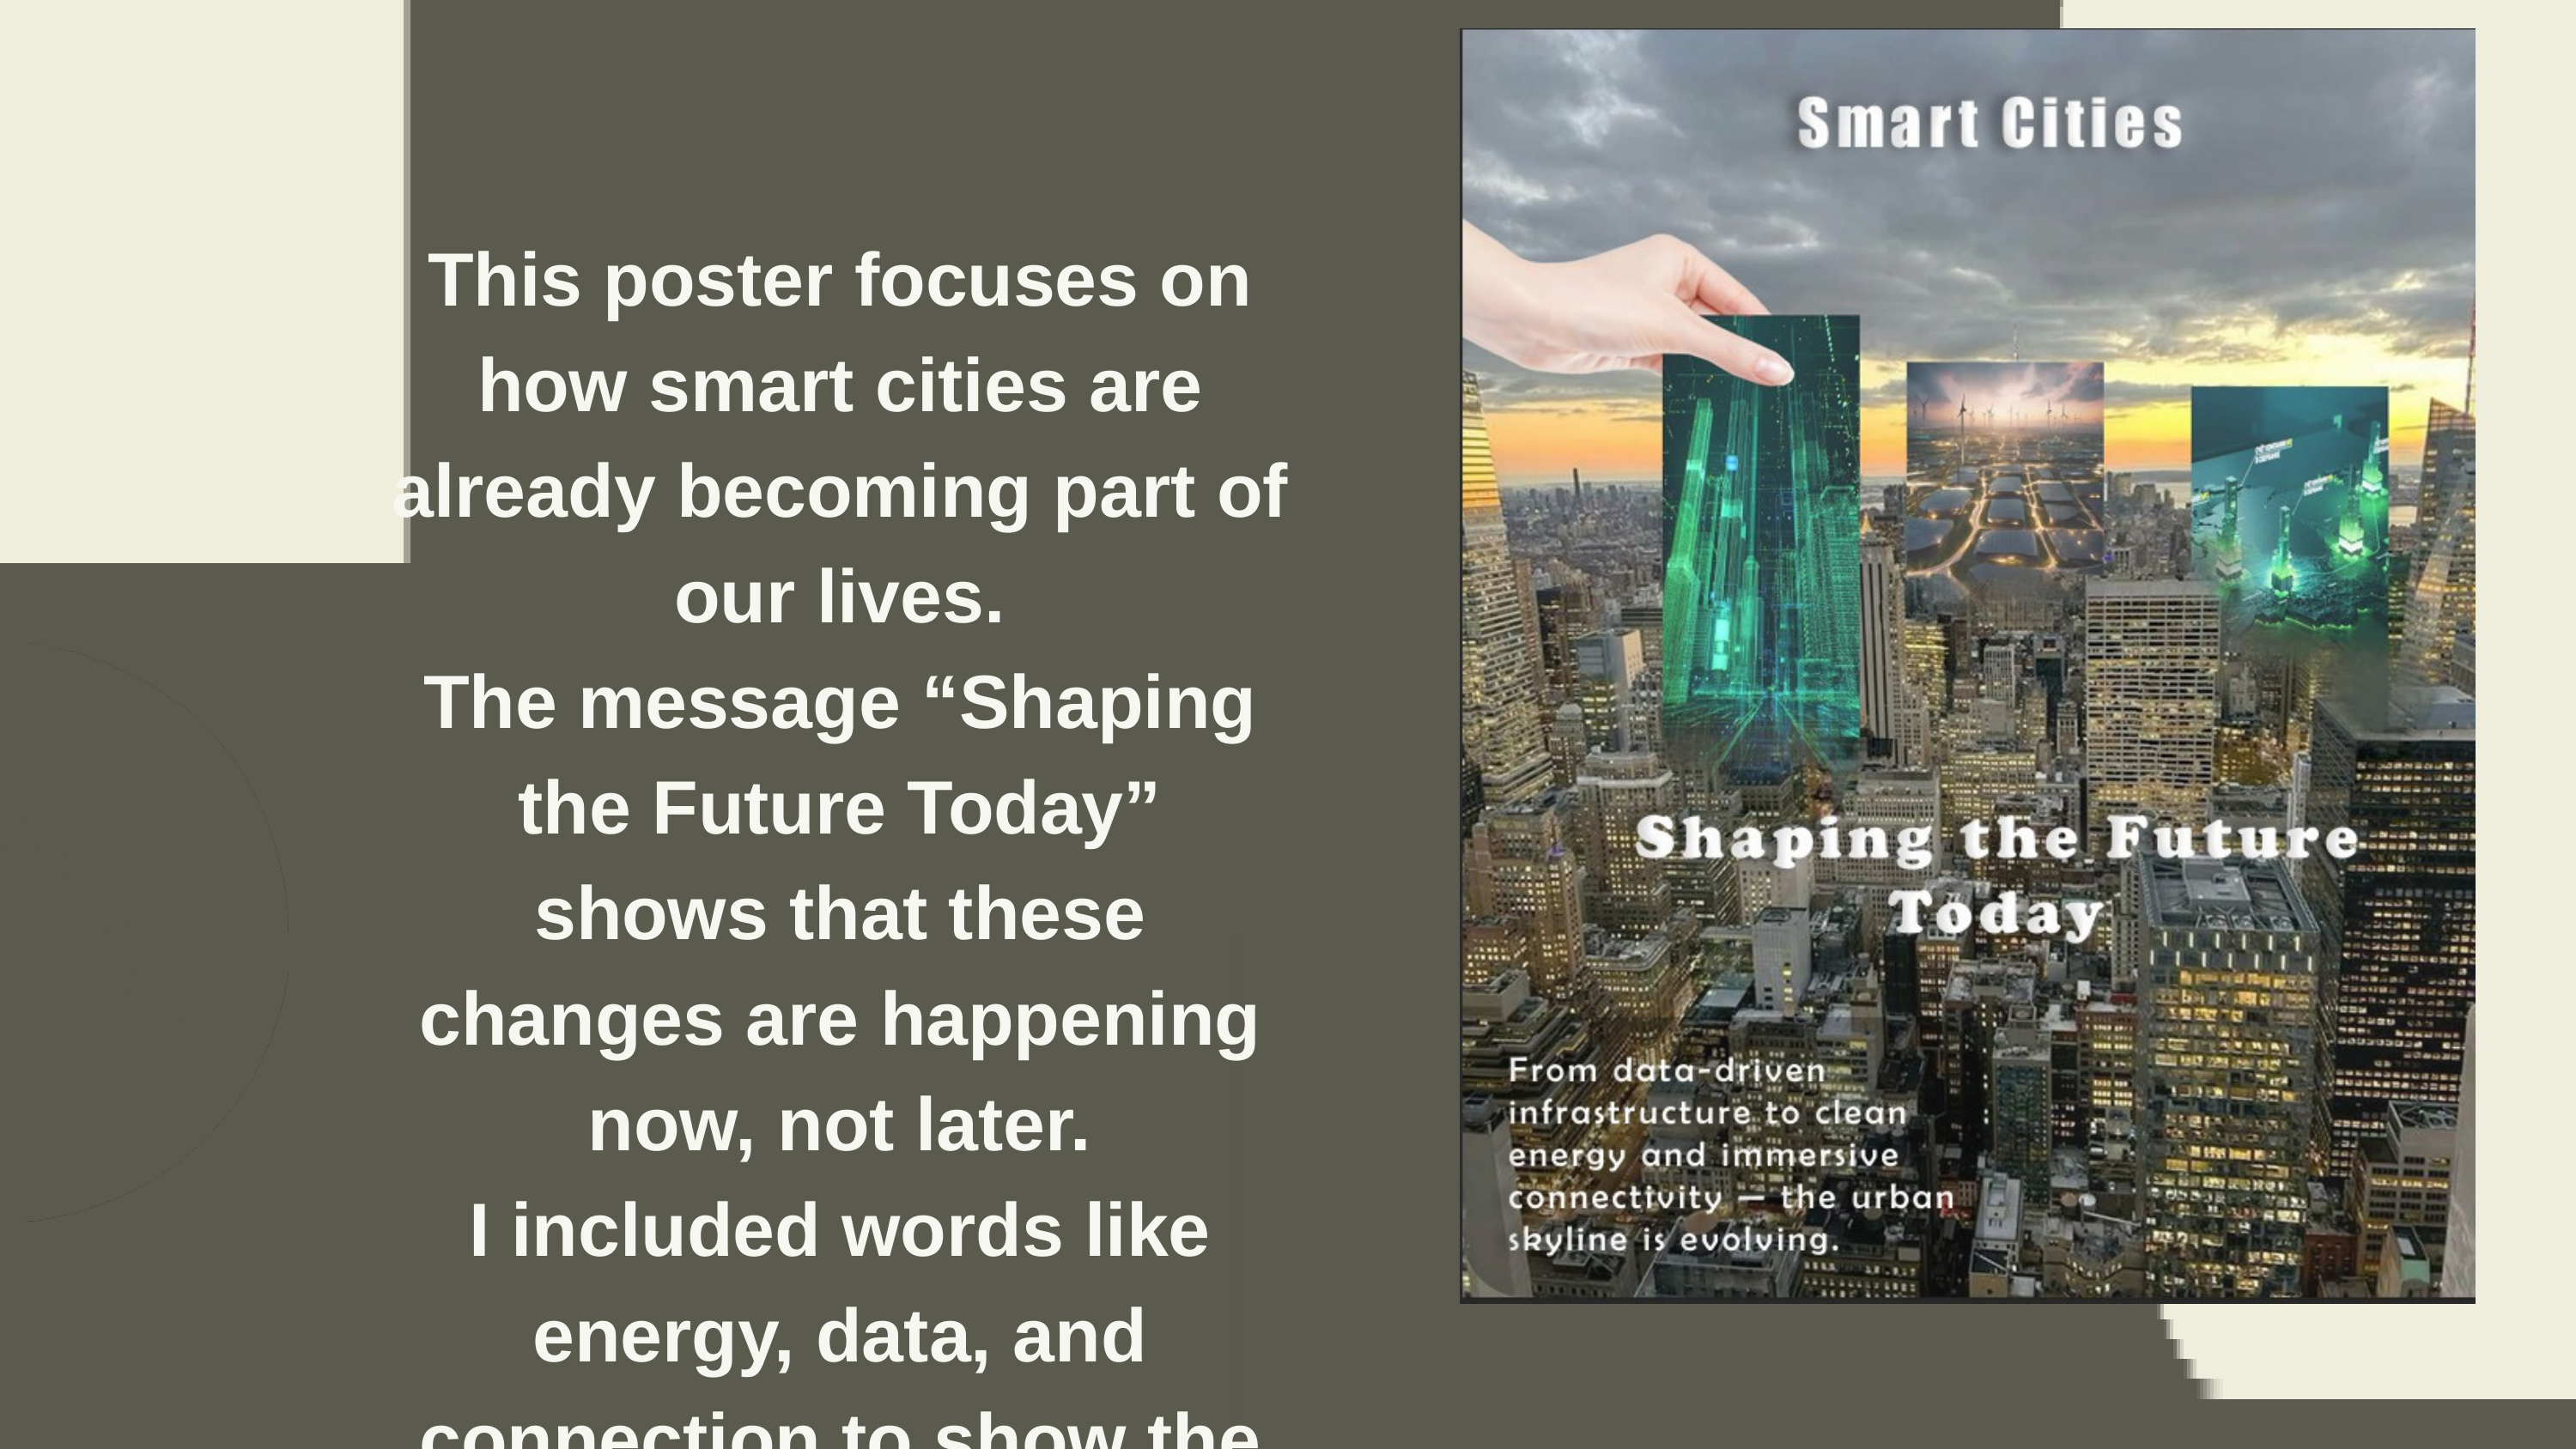

This poster focuses on how smart cities are already becoming part of our lives.
The message “Shaping the Future Today” shows that these changes are happening now, not later.
I included words like energy, data, and connection to show the key parts of a smart city.